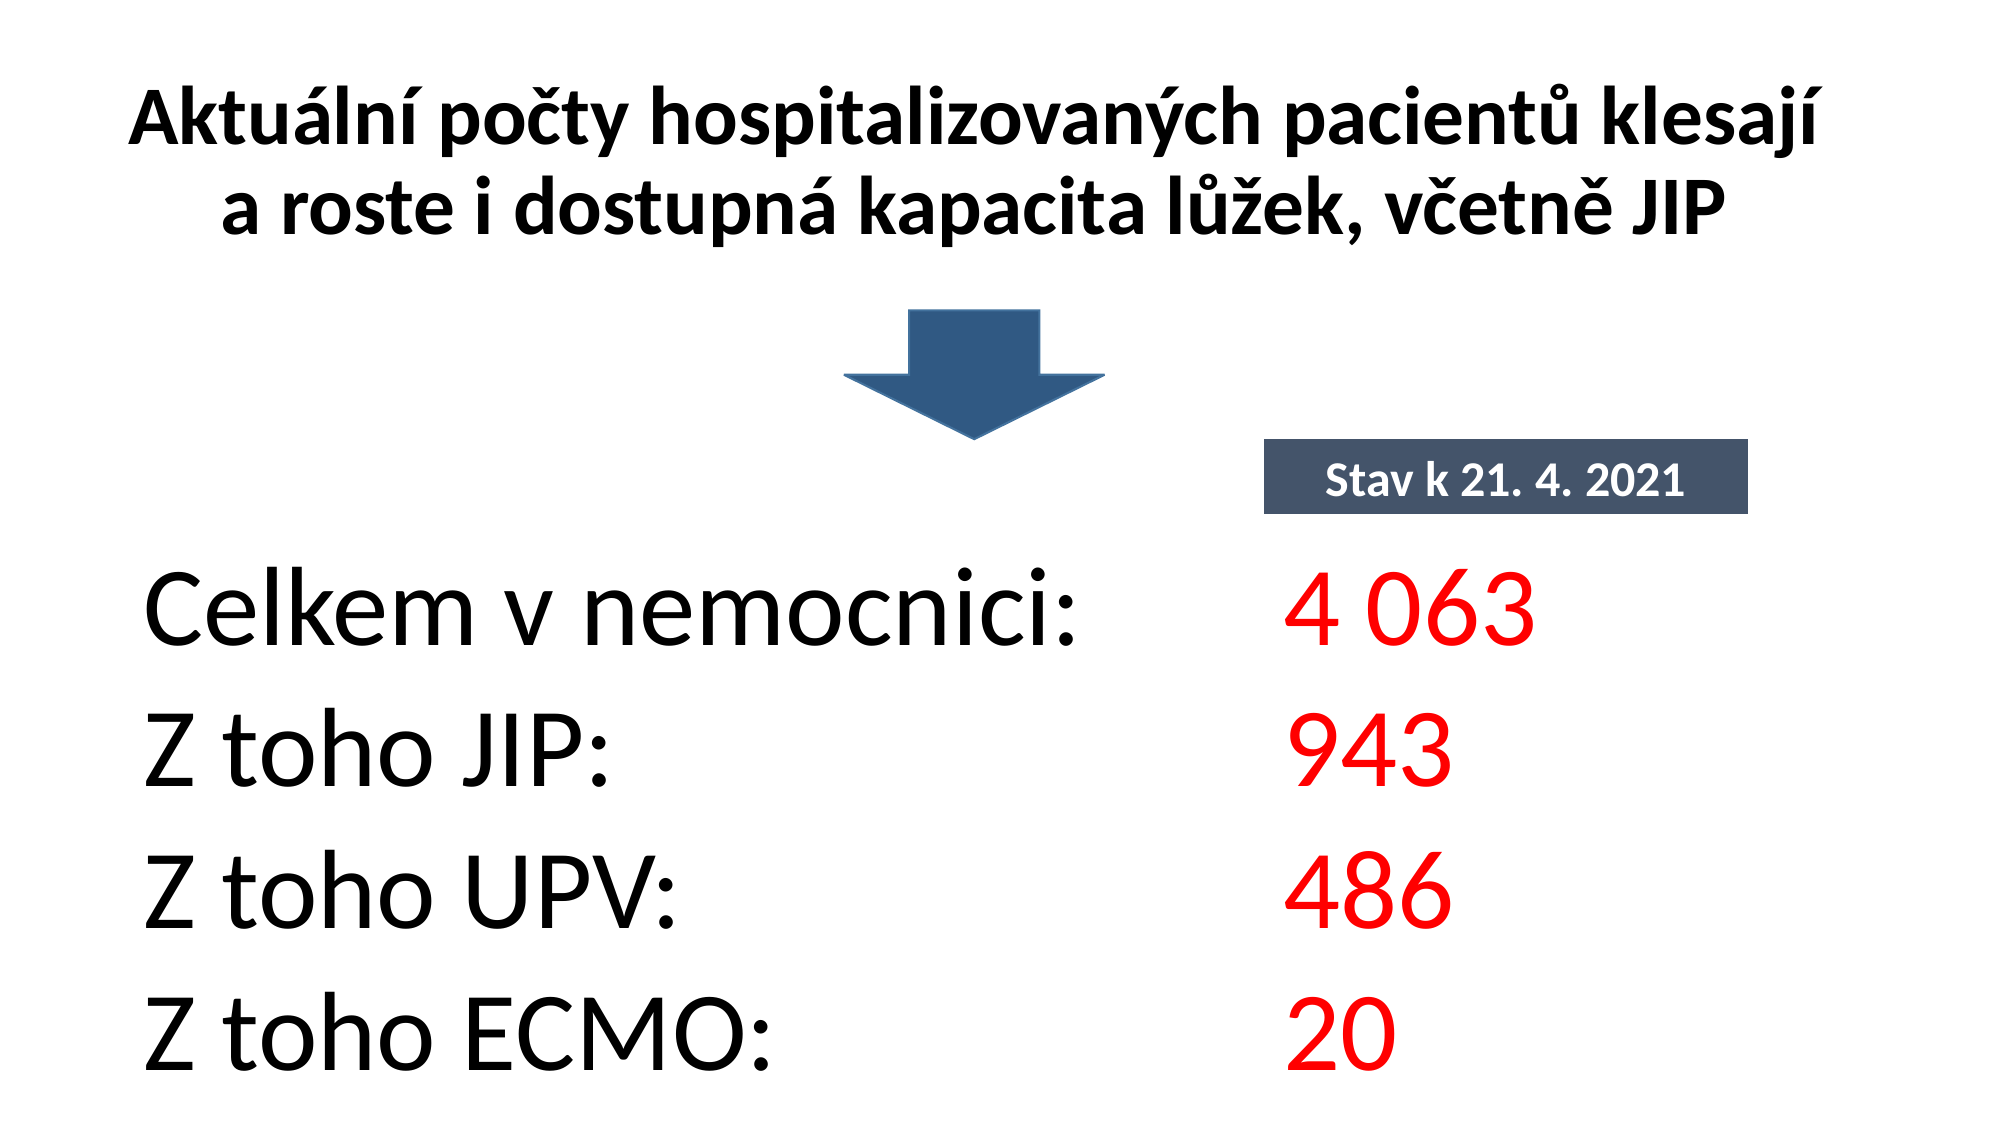

# Aktuální počty hospitalizovaných pacientů klesají a roste i dostupná kapacita lůžek, včetně JIP

Stav k 21. 4. 2021
Celkem v nemocnici: 		4 063
Z toho JIP:					943
Z toho UPV: 				 	486
Z toho ECMO:				20